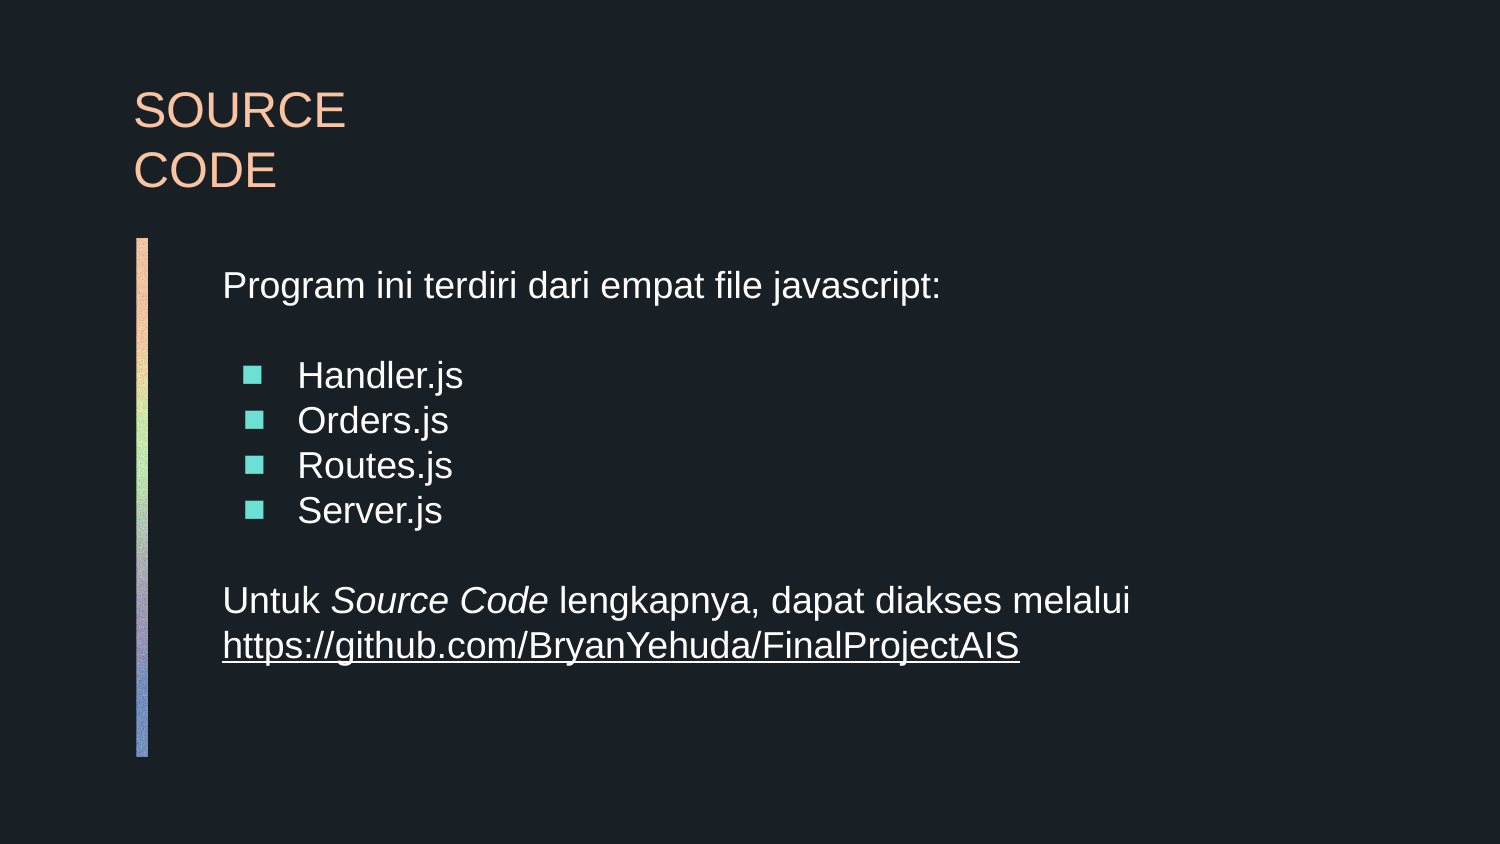

# SOURCE
CODE
Program ini terdiri dari empat file javascript:

Handler.js
Orders.js
Routes.js
Server.js

Untuk Source Code lengkapnya, dapat diakses melalui https://github.com/BryanYehuda/FinalProjectAIS